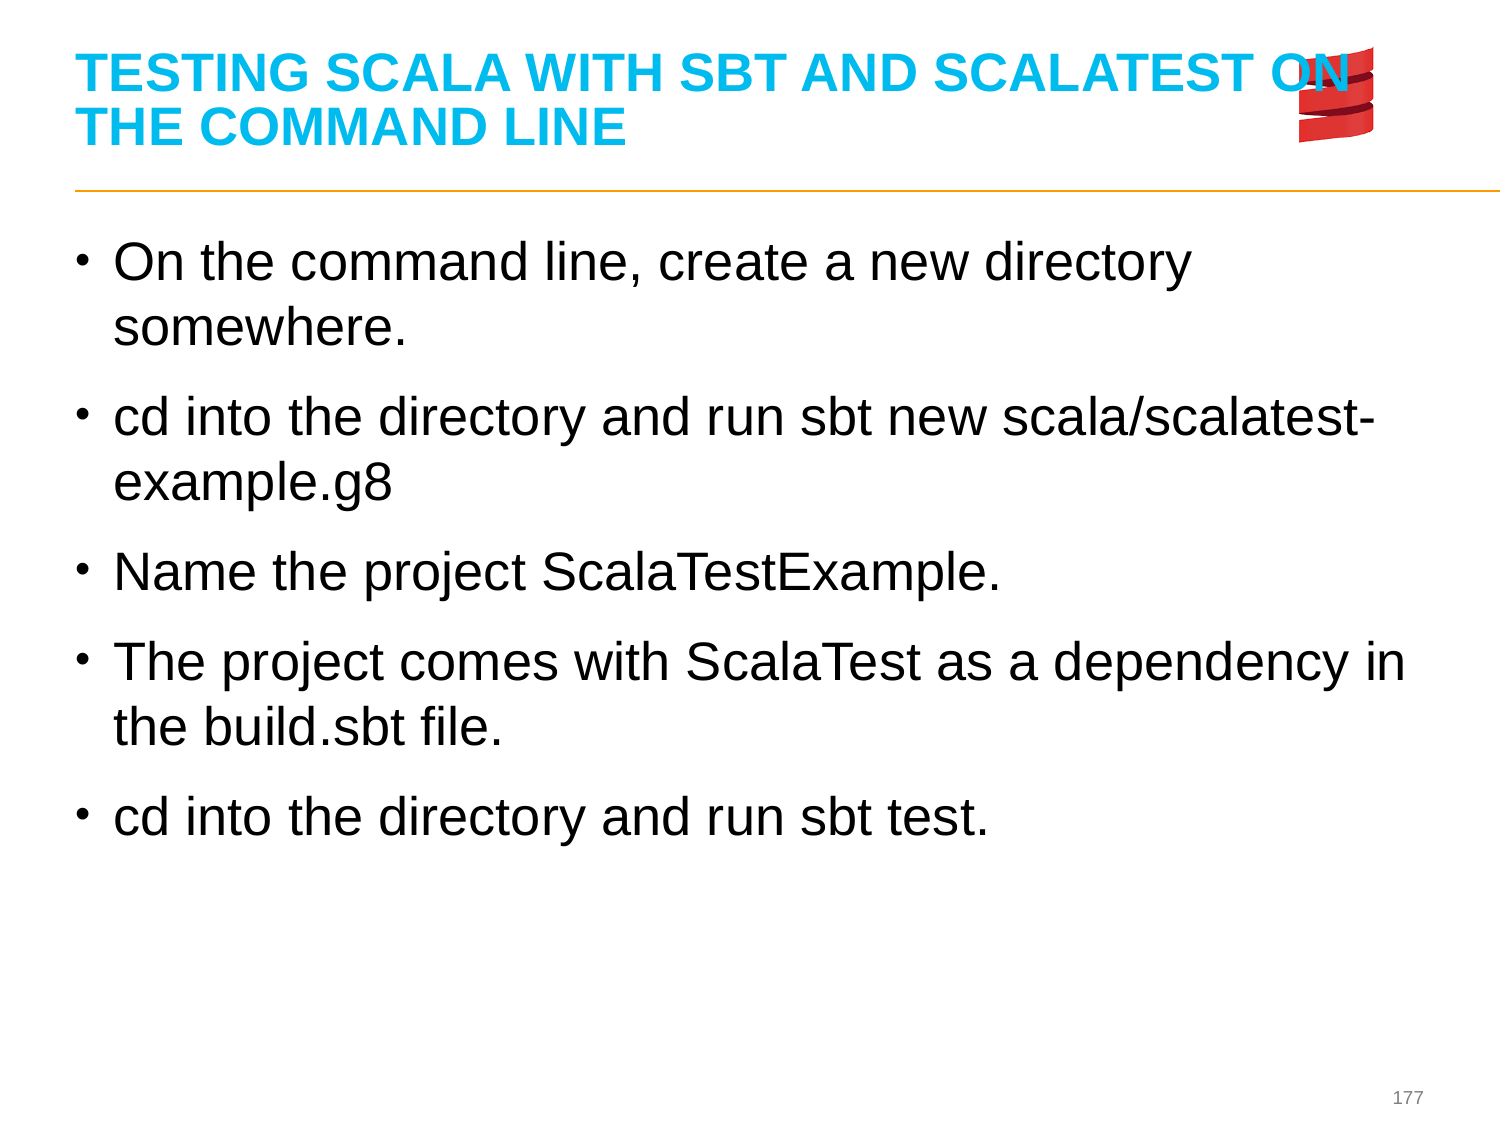

# TESTING SCALA WITH SBT AND SCALATEST ON THE COMMAND LINE
On the command line, create a new directory somewhere.
cd into the directory and run sbt new scala/scalatest-example.g8
Name the project ScalaTestExample.
The project comes with ScalaTest as a dependency in the build.sbt file.
cd into the directory and run sbt test.